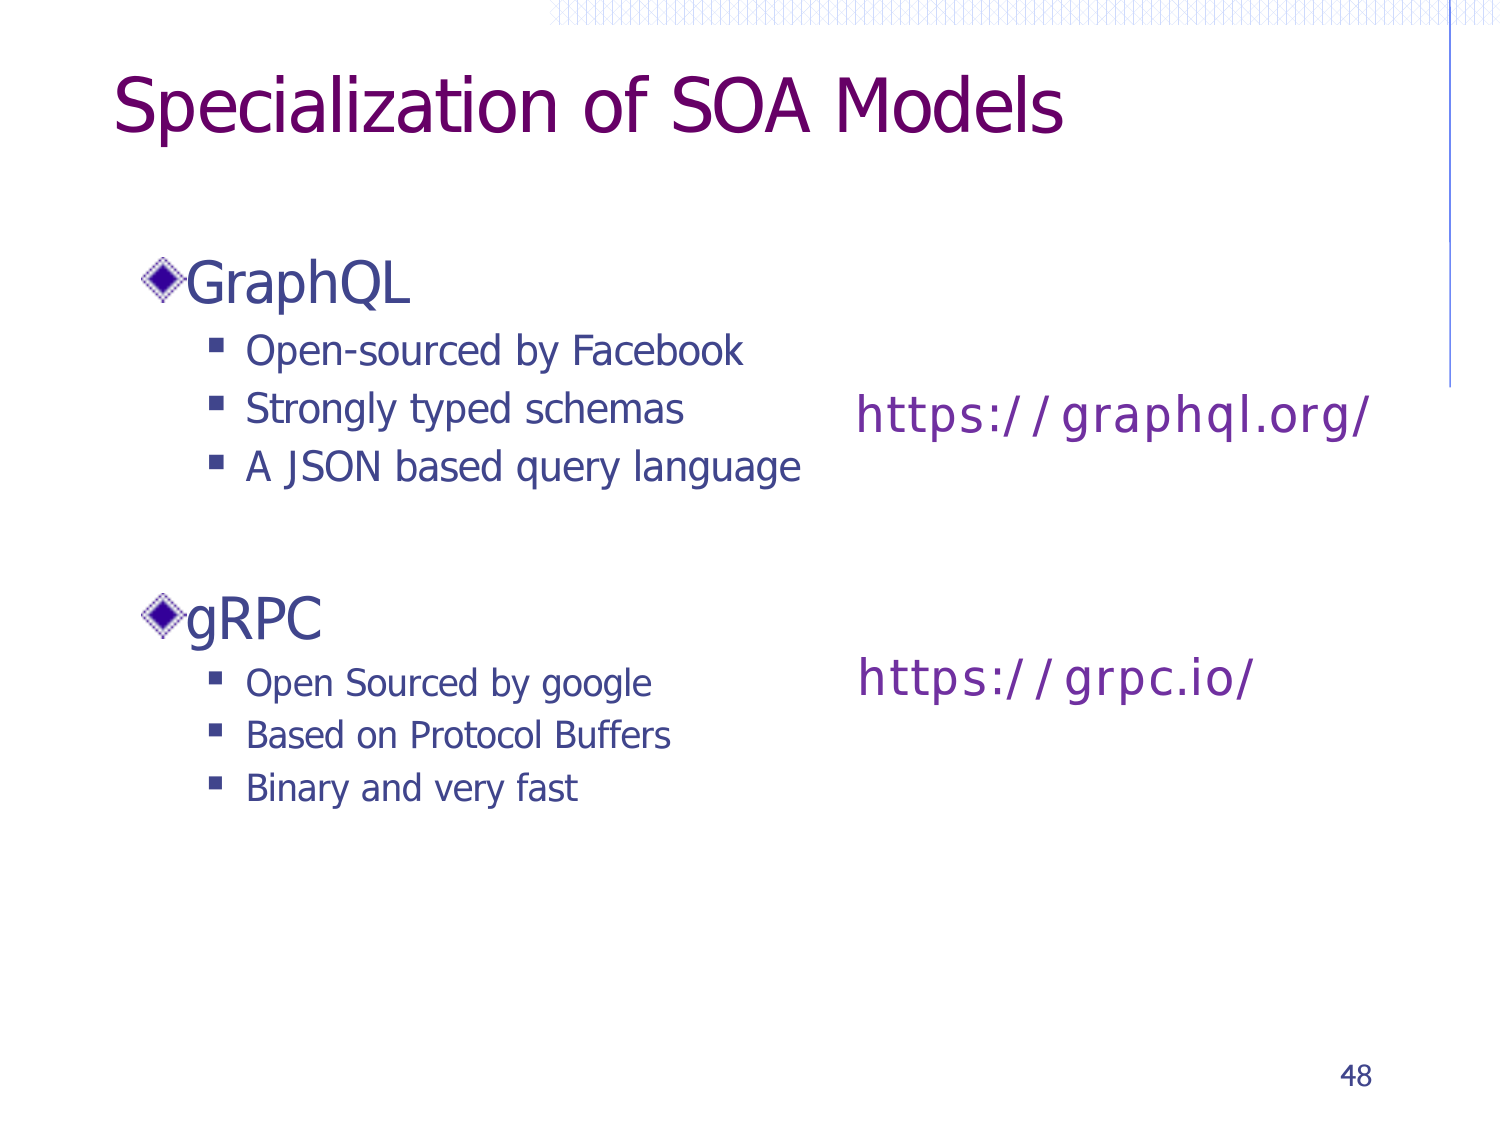

# Specialization of SOA Models
GraphQL
Open-sourced by Facebook
Strongly typed schemas
A JSON based query language

gRPC
Open Sourced by google
Based on Protocol Buffers
Binary and very fast
https://graphql.org/
https://grpc.io/
48